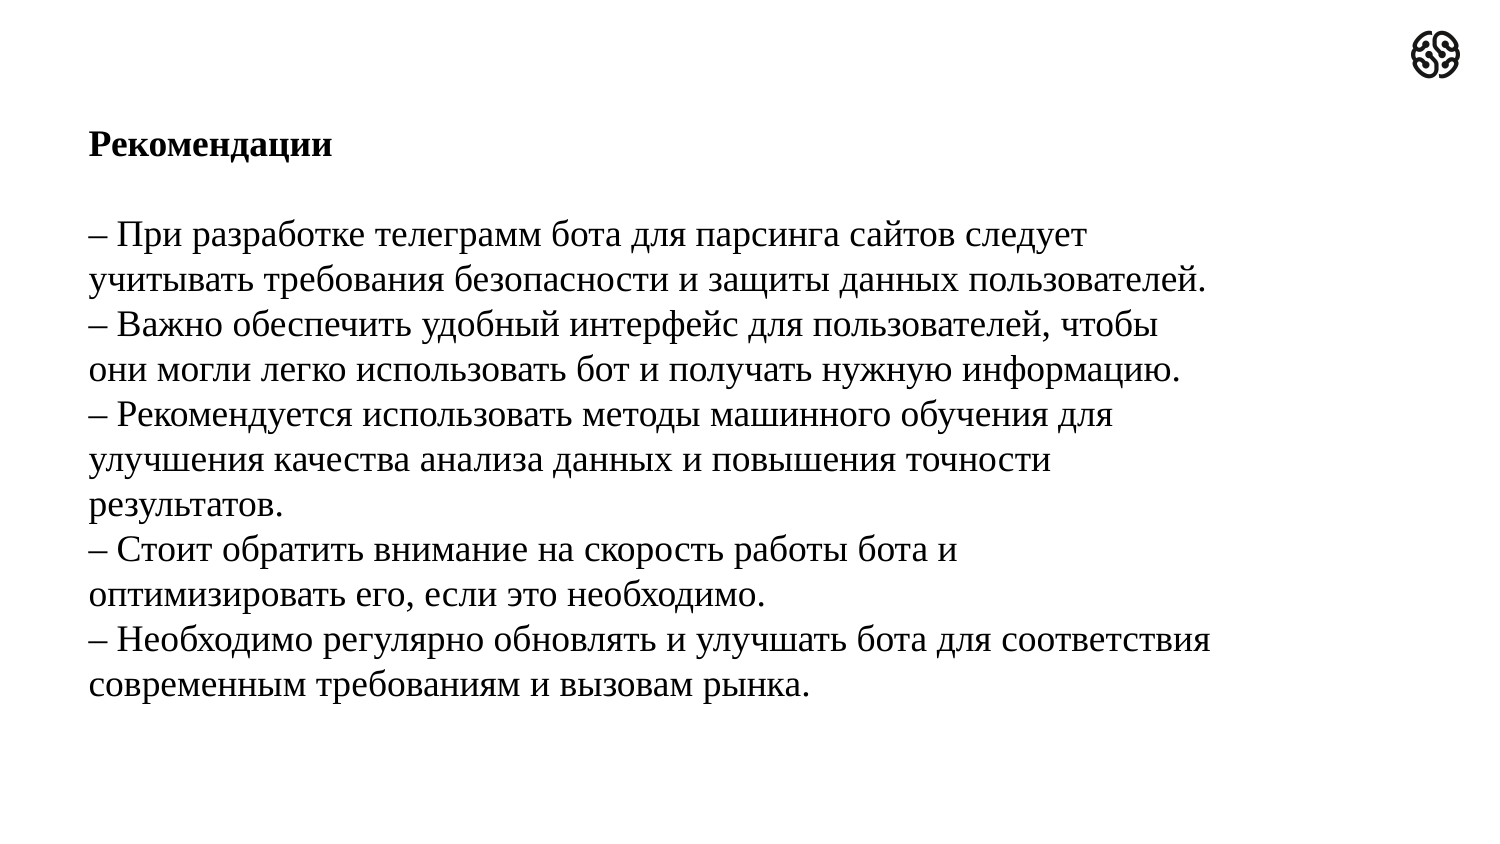

Рекомендации
– При разработке телеграмм бота для парсинга сайтов следует учитывать требования безопасности и защиты данных пользователей.
– Важно обеспечить удобный интерфейс для пользователей, чтобы они могли легко использовать бот и получать нужную информацию.
– Рекомендуется использовать методы машинного обучения для улучшения качества анализа данных и повышения точности результатов.
– Стоит обратить внимание на скорость работы бота и оптимизировать его, если это необходимо.
– Необходимо регулярно обновлять и улучшать бота для соответствия современным требованиям и вызовам рынка.